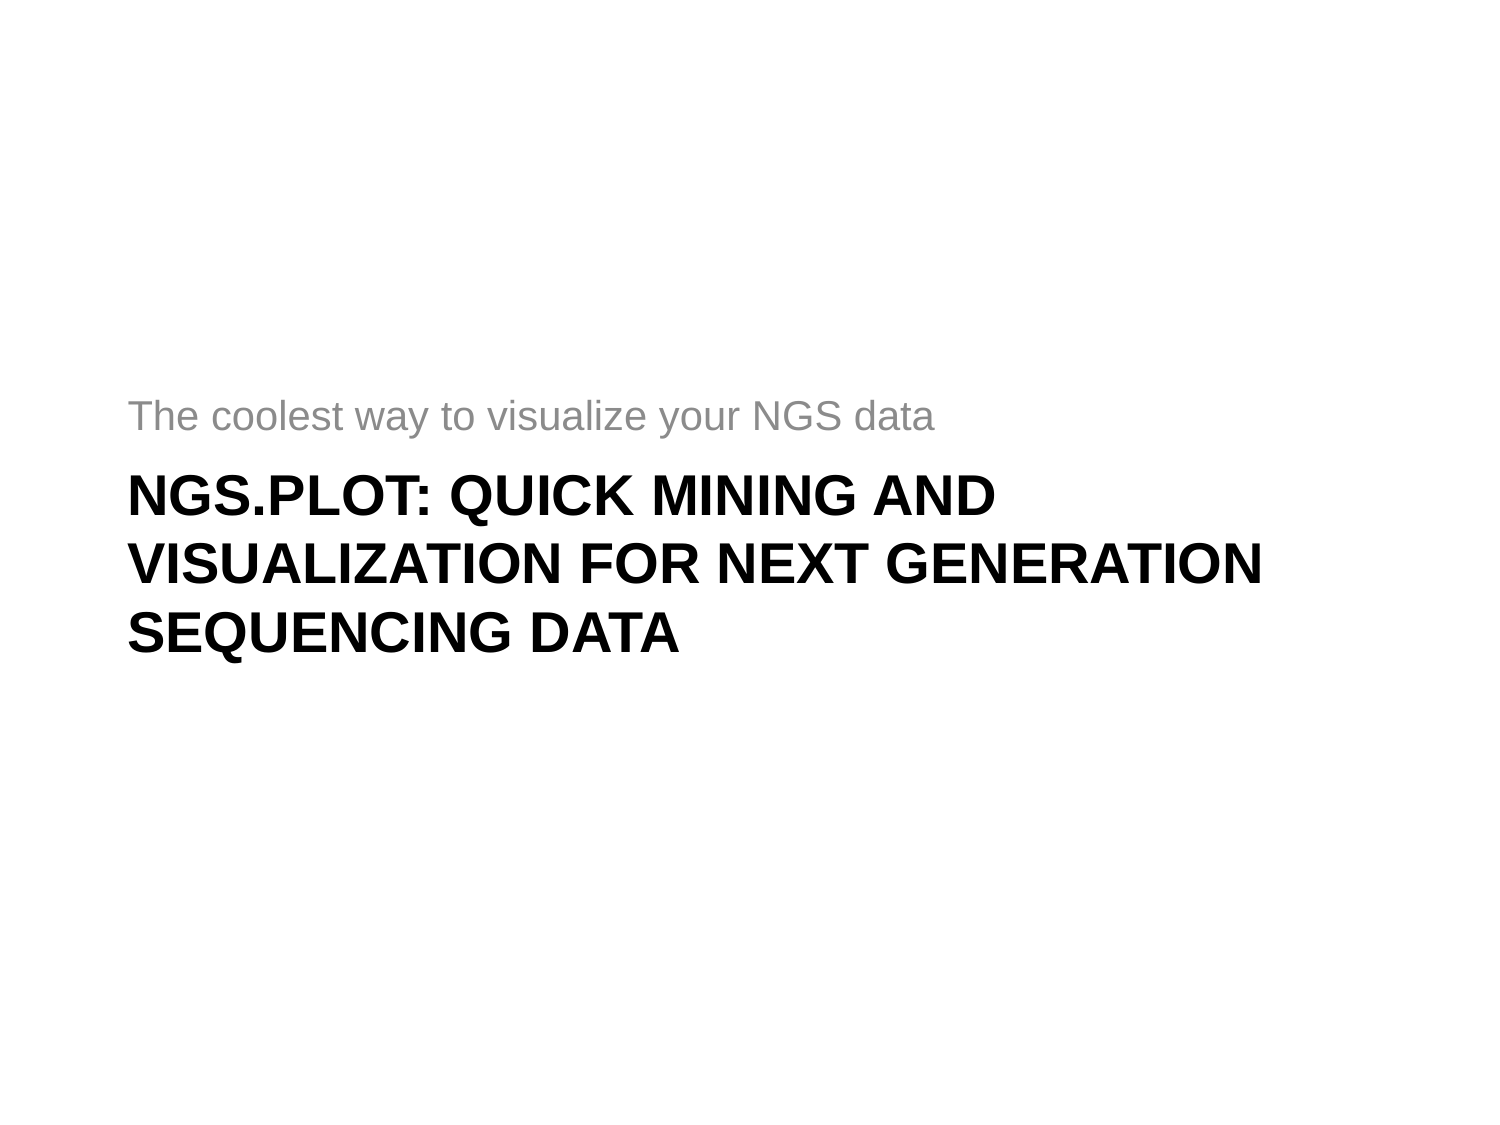

The coolest way to visualize your NGS data
# ngs.plot: quick mining and visualization for Next generation sequencing data